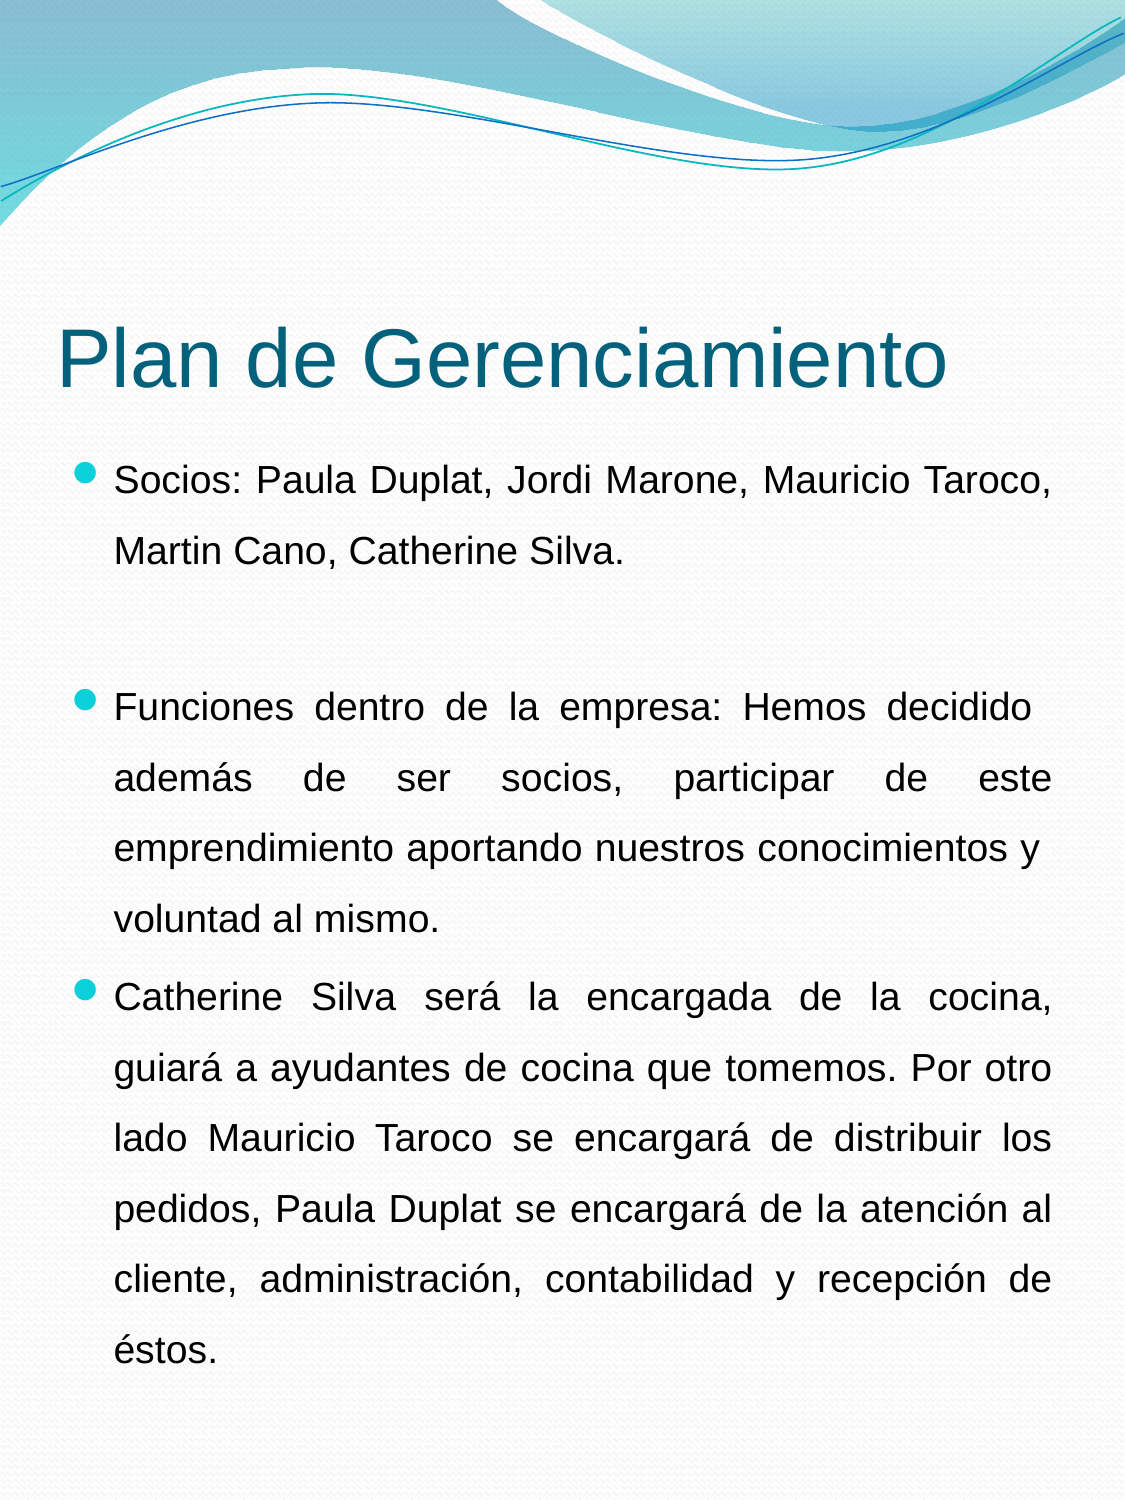

# Plan de Gerenciamiento
Socios: Paula Duplat, Jordi Marone, Mauricio Taroco, Martin Cano, Catherine Silva.

Funciones dentro de la empresa: Hemos decidido  además de ser socios, participar de este emprendimiento aportando nuestros conocimientos y  voluntad al mismo.
Catherine Silva será la encargada de la cocina, guiará a ayudantes de cocina que tomemos. Por otro lado Mauricio Taroco se encargará de distribuir los pedidos, Paula Duplat se encargará de la atención al cliente, administración, contabilidad y recepción de éstos.